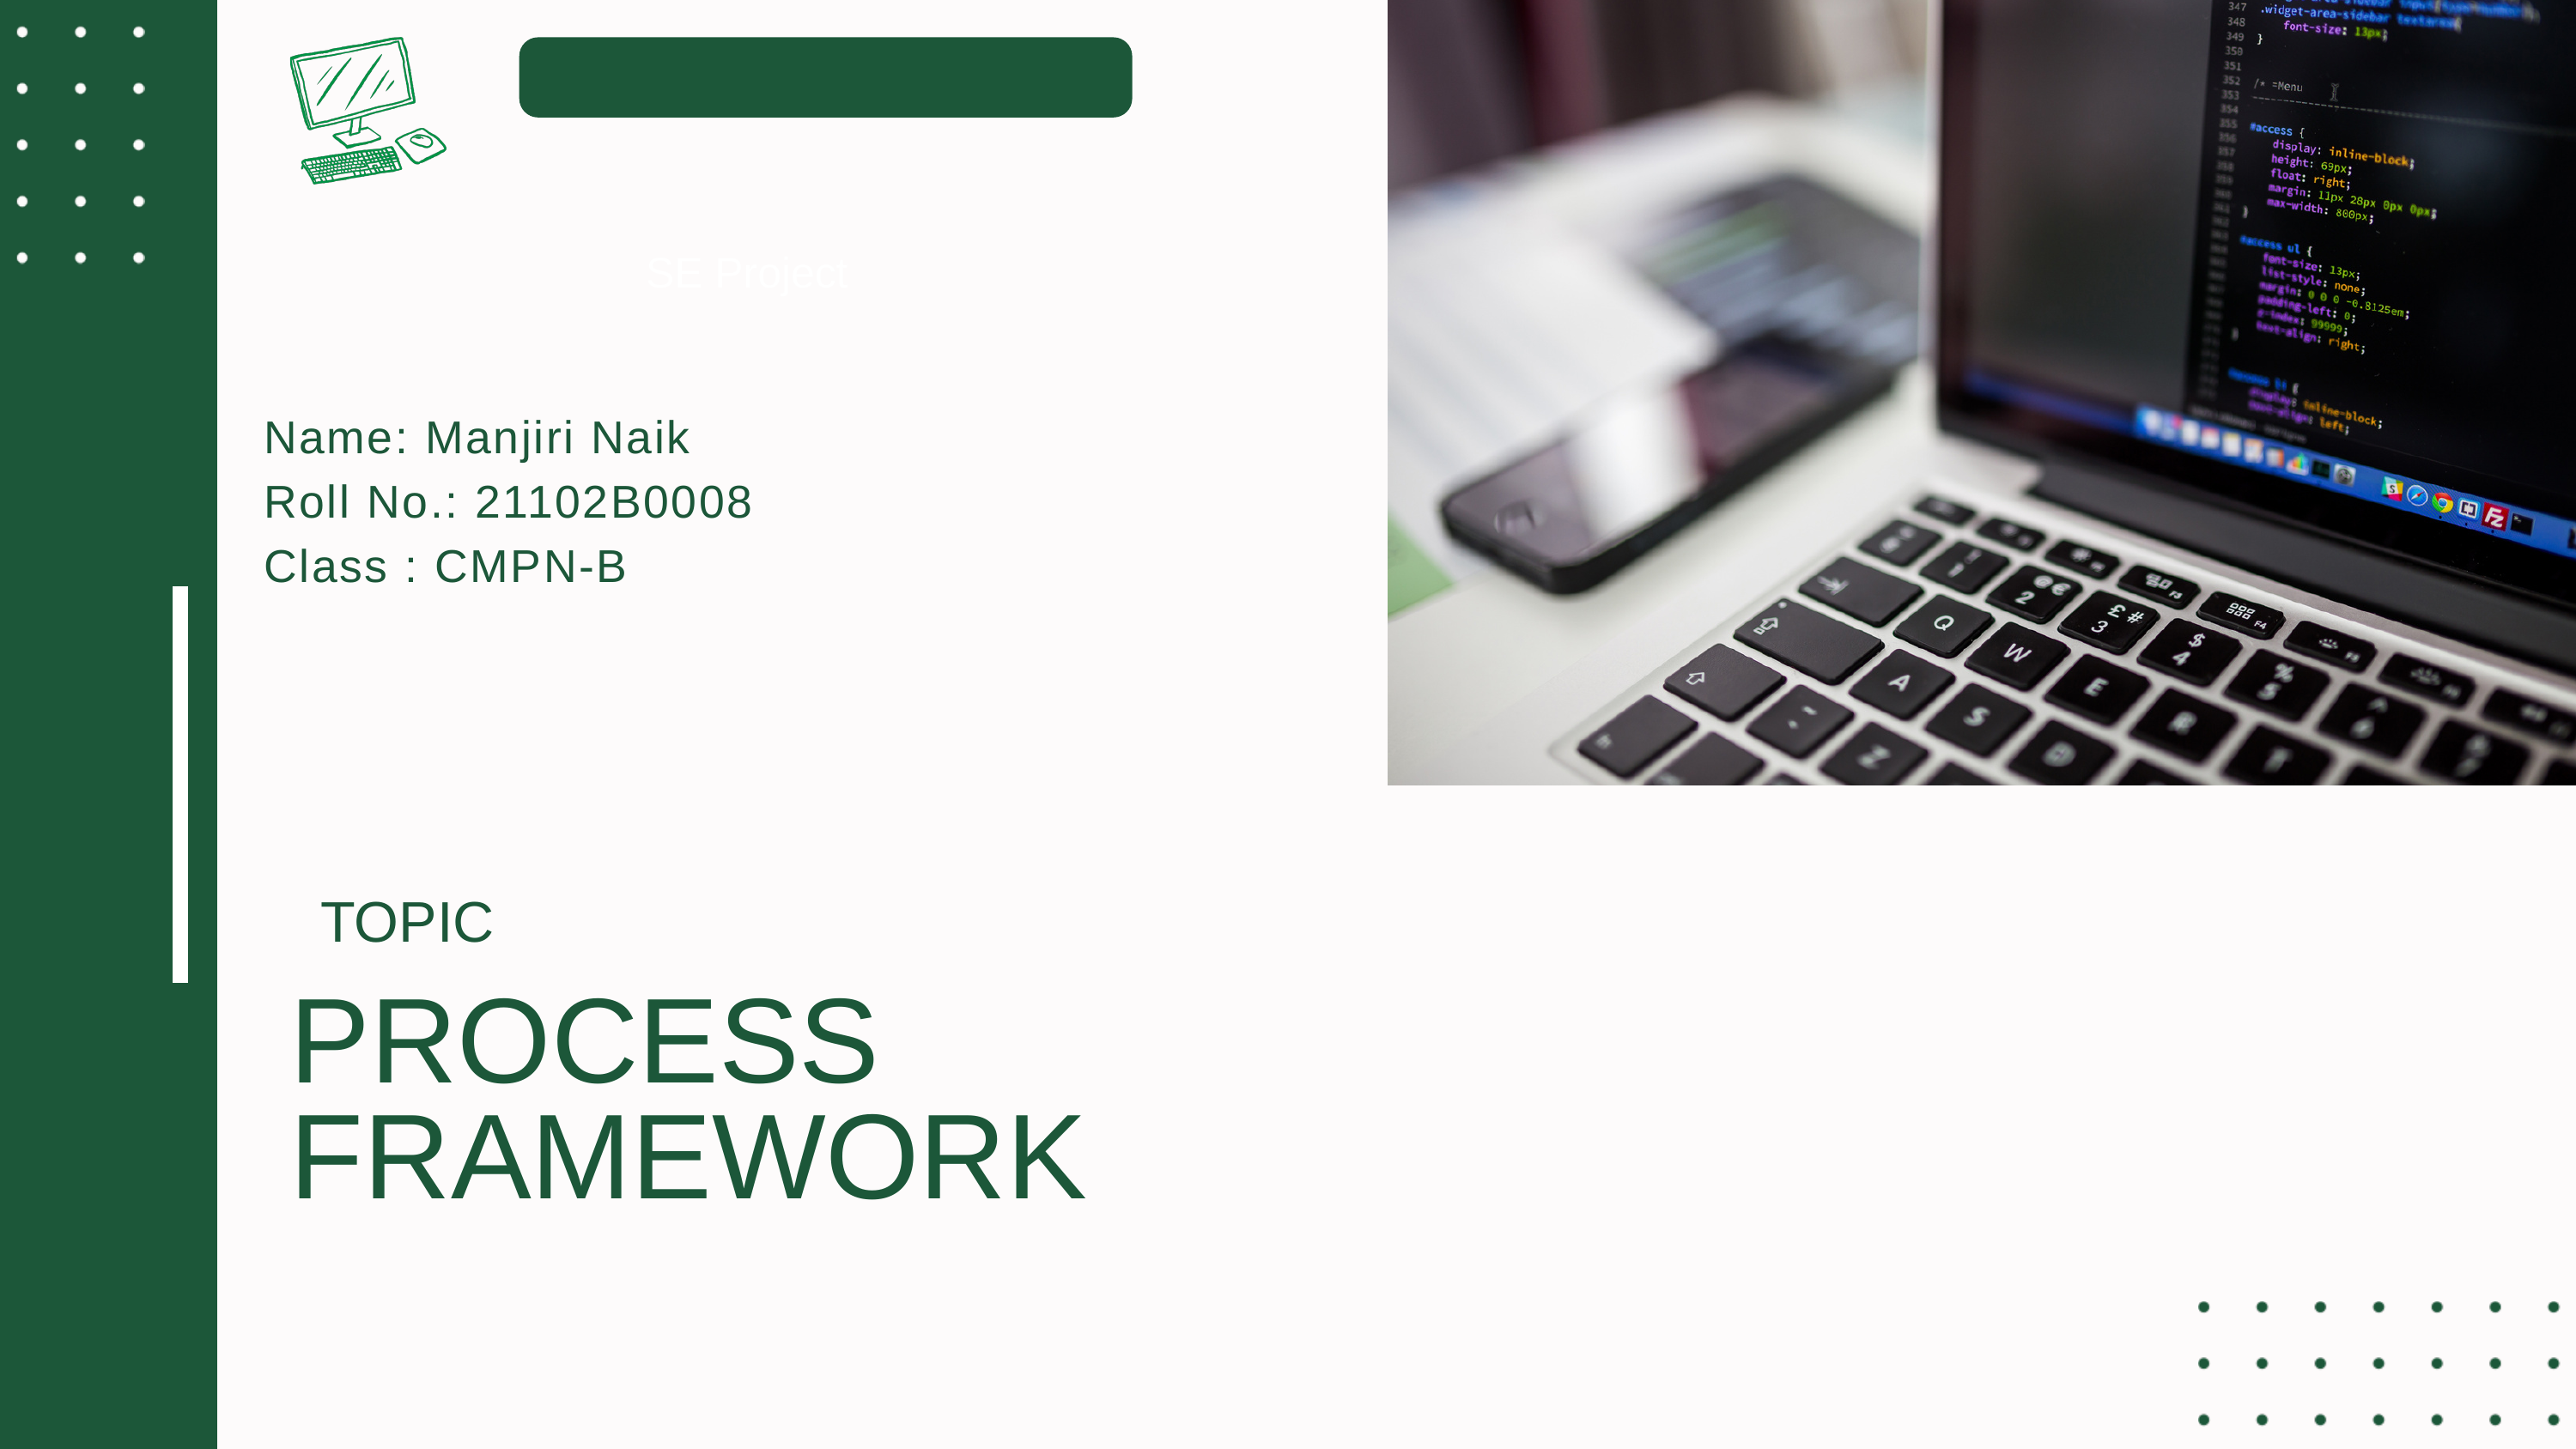

SE Project

Name: Manjiri Naik
Roll No.: 21102B0008
Class : CMPN-B

TOPIC
PROCESS FRAMEWORK